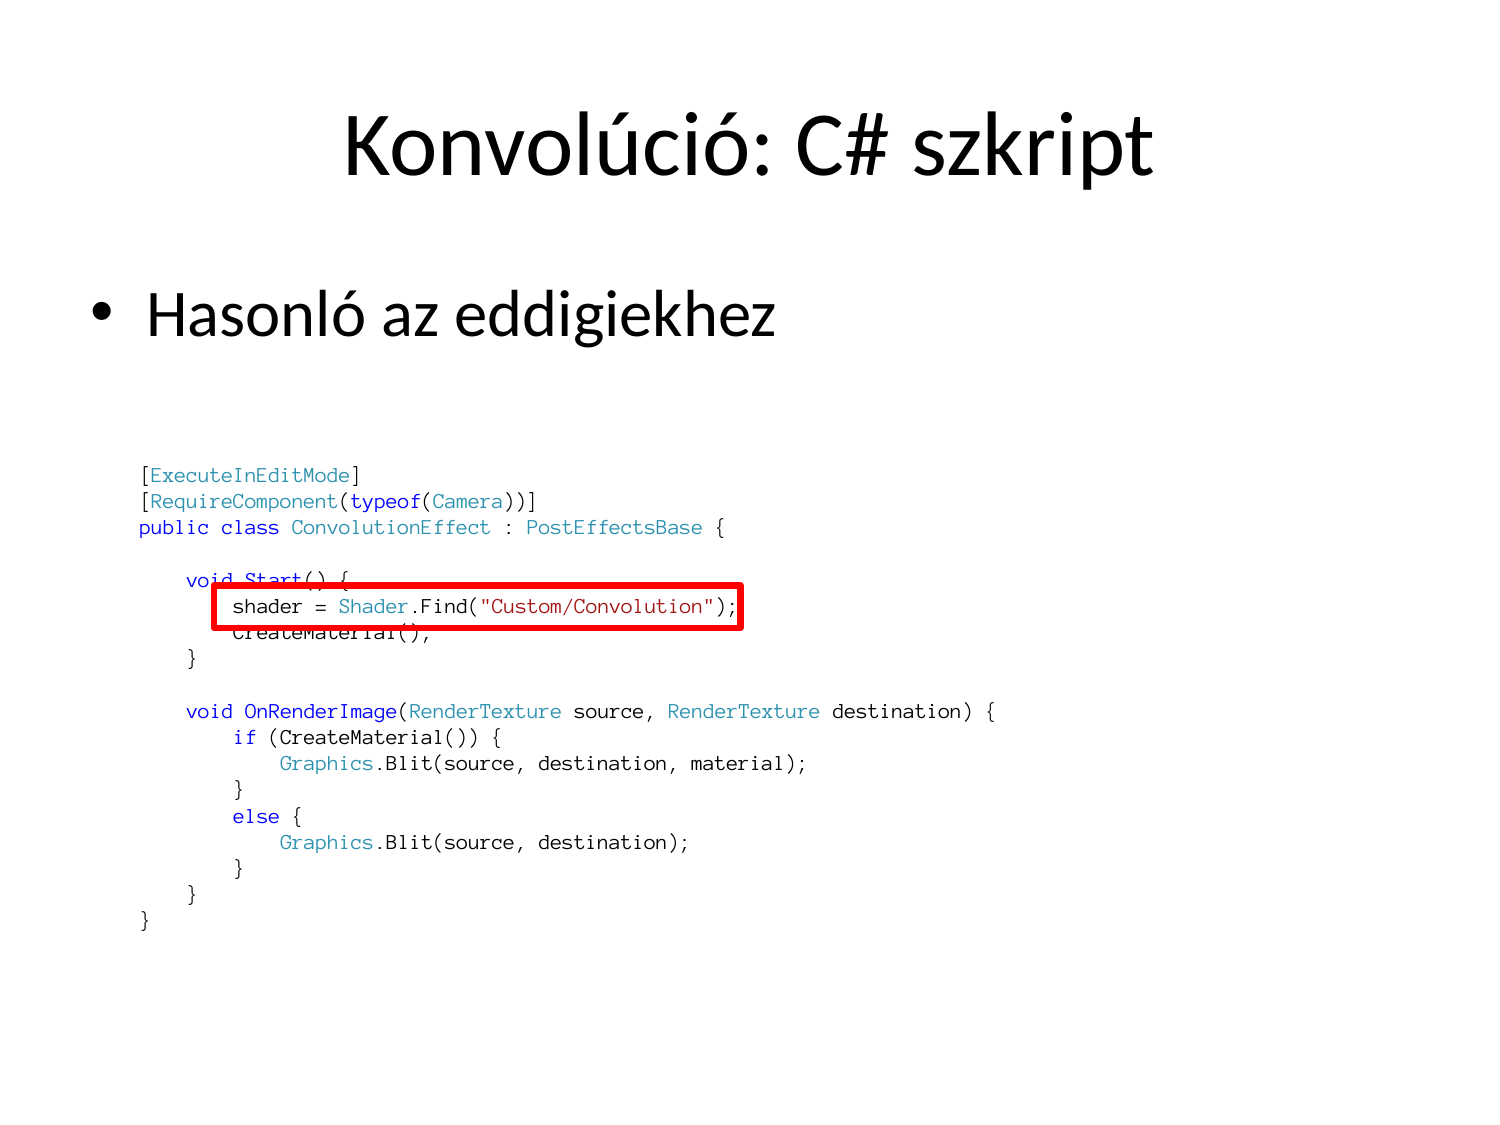

# Konvolúció: C# szkript
Hasonló az eddigiekhez
[ExecuteInEditMode]
[RequireComponent(typeof(Camera))]
public class ConvolutionEffect : PostEffectsBase {

    void Start() {
        shader = Shader.Find("Custom/Convolution");
        CreateMaterial();
    }

    void OnRenderImage(RenderTexture source, RenderTexture destination) {
        if (CreateMaterial()) {
            Graphics.Blit(source, destination, material);
        }
        else {
            Graphics.Blit(source, destination);
        }
    }
}